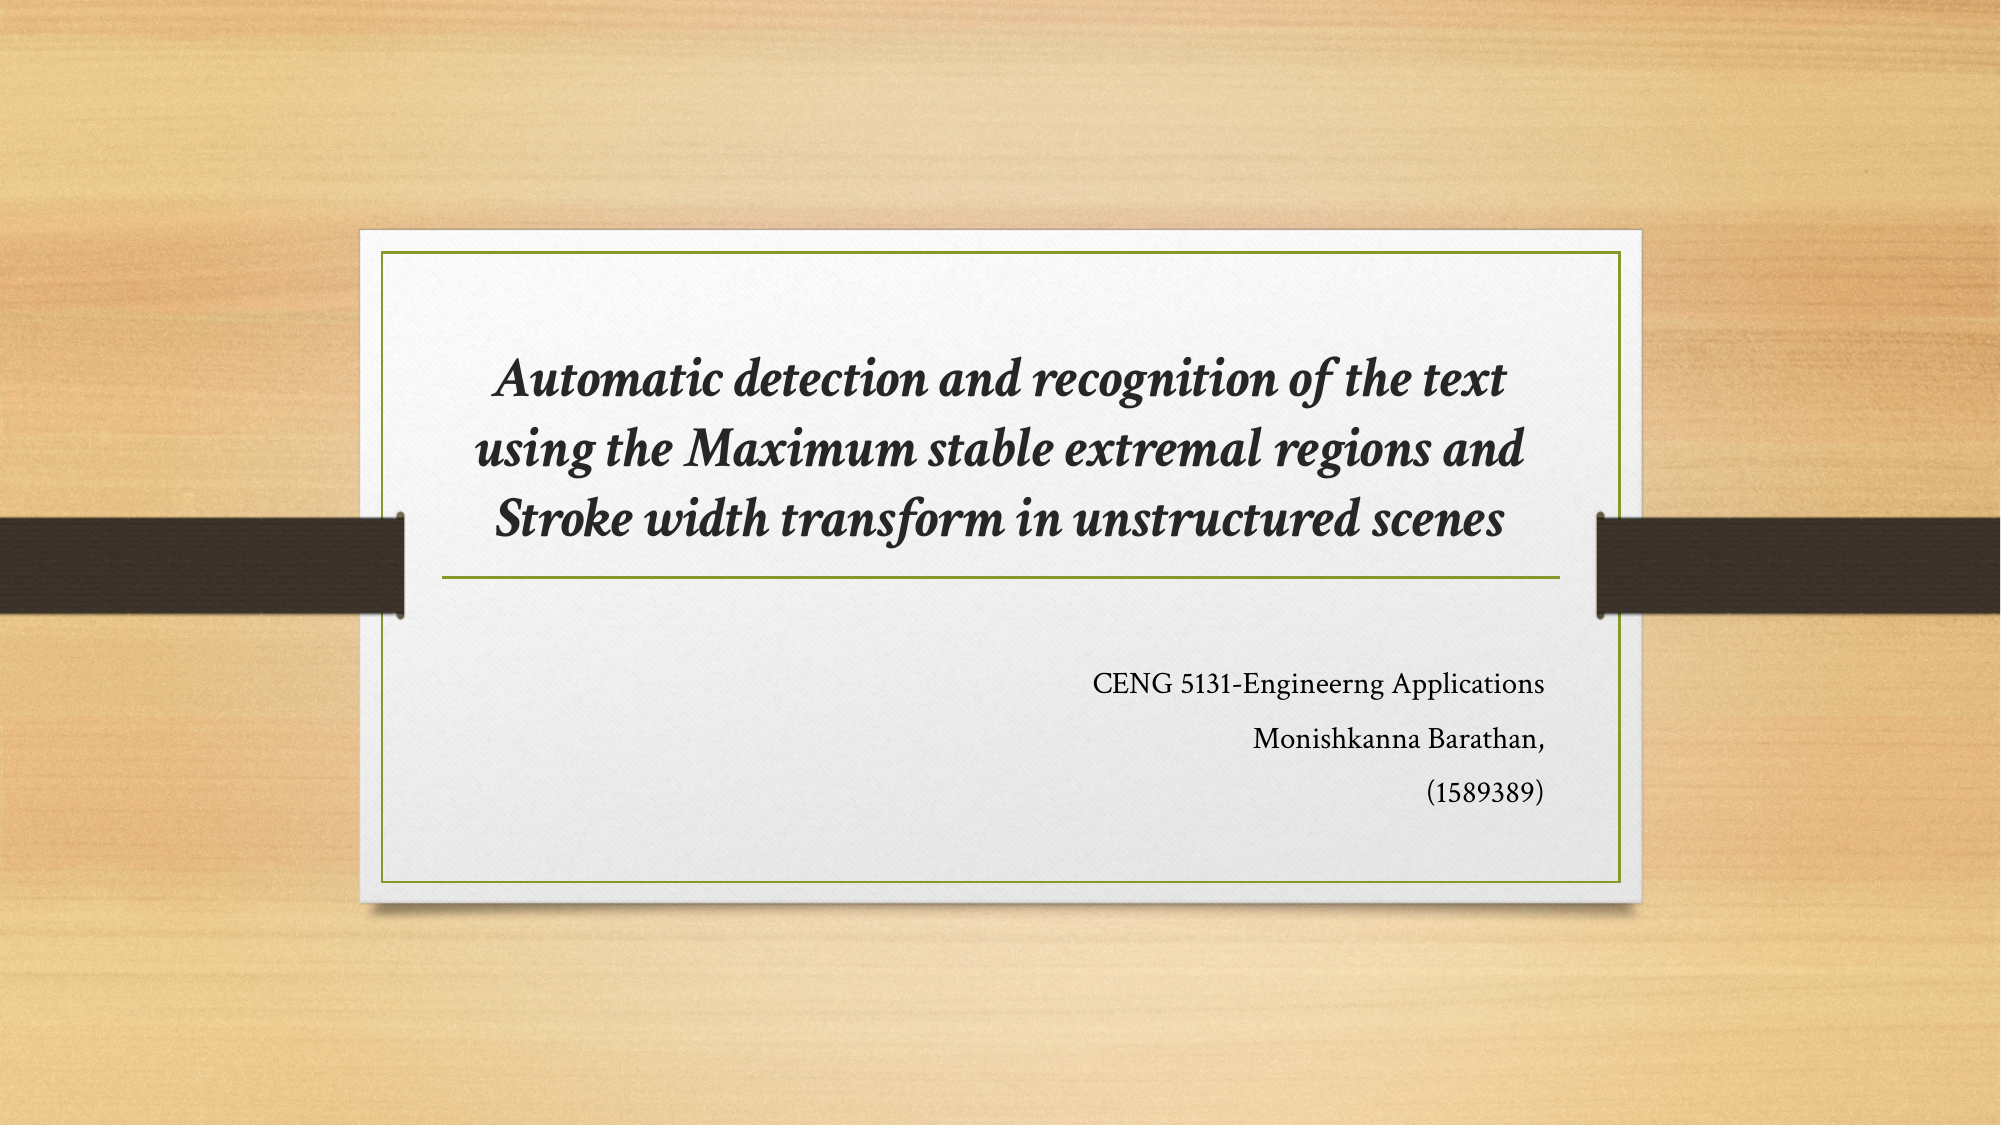

# Automatic detection and recognition of the text using the Maximum stable extremal regions and Stroke width transform in unstructured scenes

CENG 5131-Engineerng Applications
Monishkanna Barathan,
(1589389)